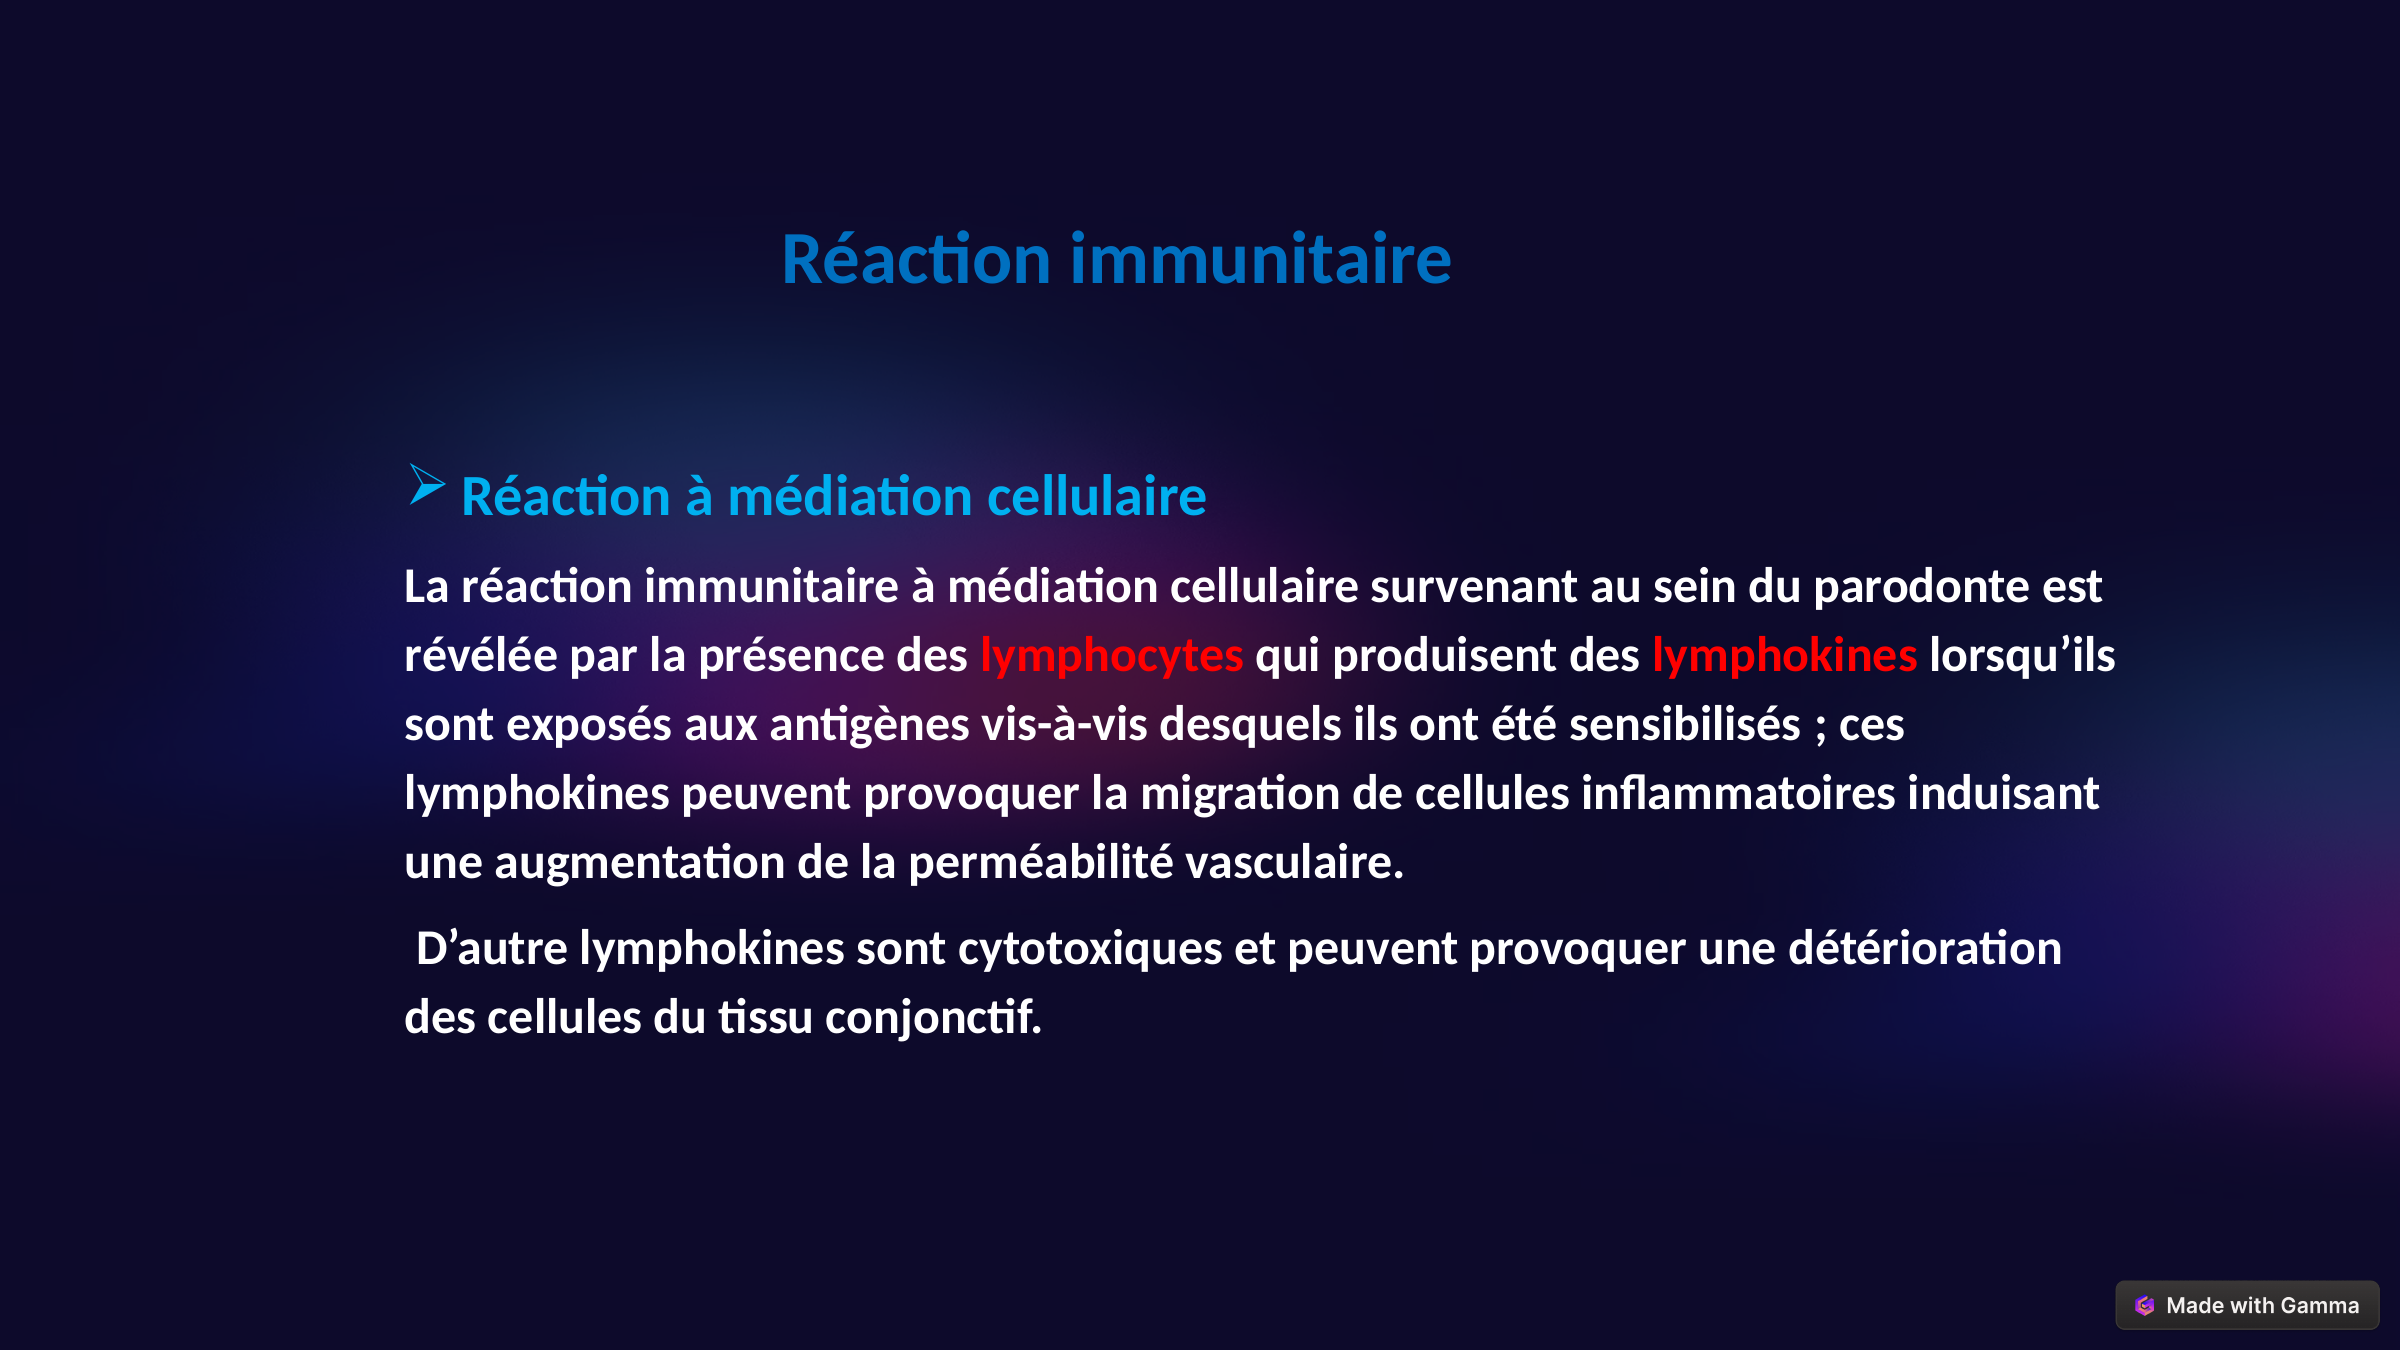

Réaction immunitaire
Réaction à médiation cellulaire
La réaction immunitaire à médiation cellulaire survenant au sein du parodonte est révélée par la présence des lymphocytes qui produisent des lymphokines lorsqu’ils sont exposés aux antigènes vis-à-vis desquels ils ont été sensibilisés ; ces lymphokines peuvent provoquer la migration de cellules inflammatoires induisant une augmentation de la perméabilité vasculaire.
 D’autre lymphokines sont cytotoxiques et peuvent provoquer une détérioration des cellules du tissu conjonctif.